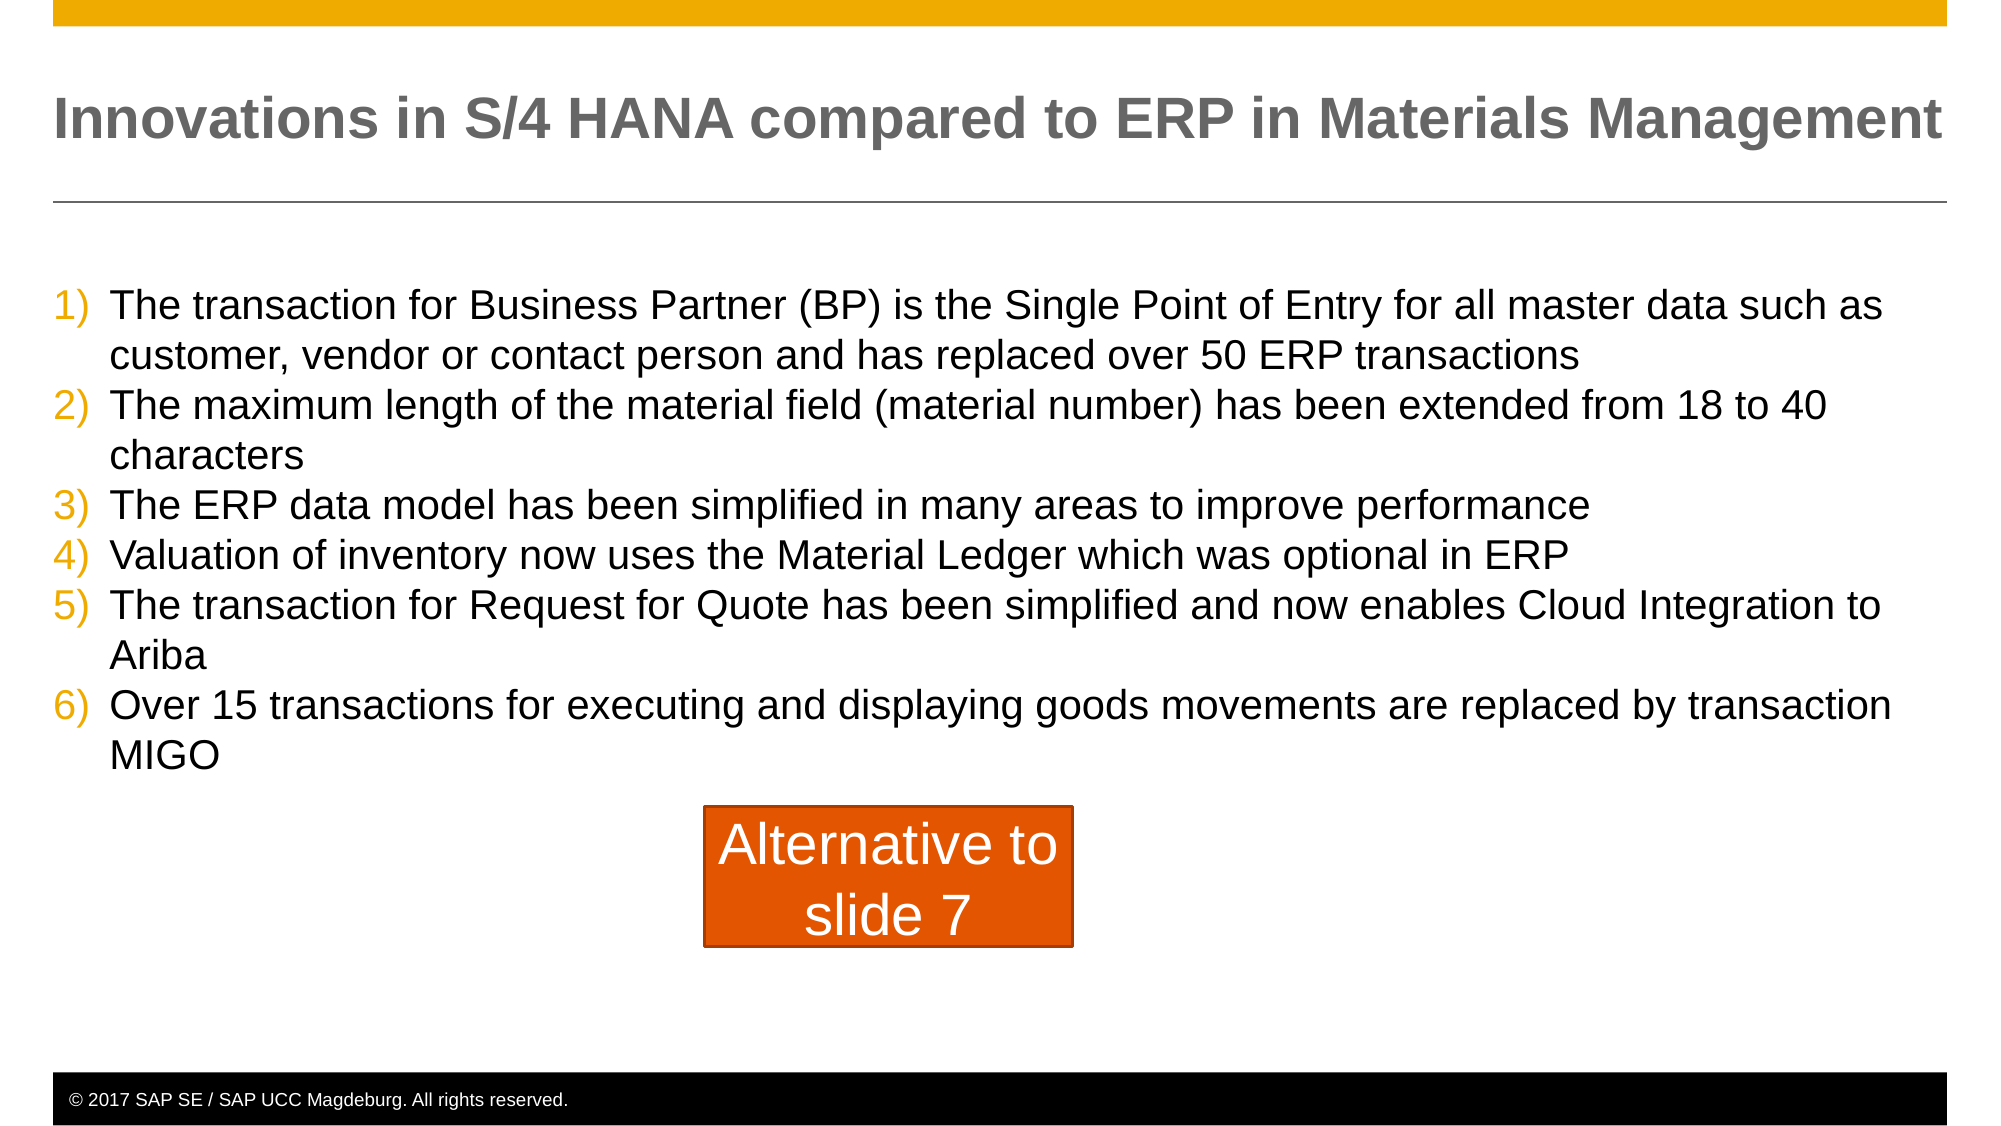

# Innovations in S/4 HANA compared to ERP in Materials Management
The transaction for Business Partner (BP) is the Single Point of Entry for all master data such as customer, vendor or contact person and has replaced over 50 ERP transactions
The maximum length of the material field (material number) has been extended from 18 to 40 characters
The ERP data model has been simplified in many areas to improve performance
Valuation of inventory now uses the Material Ledger which was optional in ERP
The transaction for Request for Quote has been simplified and now enables Cloud Integration to Ariba
Over 15 transactions for executing and displaying goods movements are replaced by transaction MIGO

Alternative to slide 7